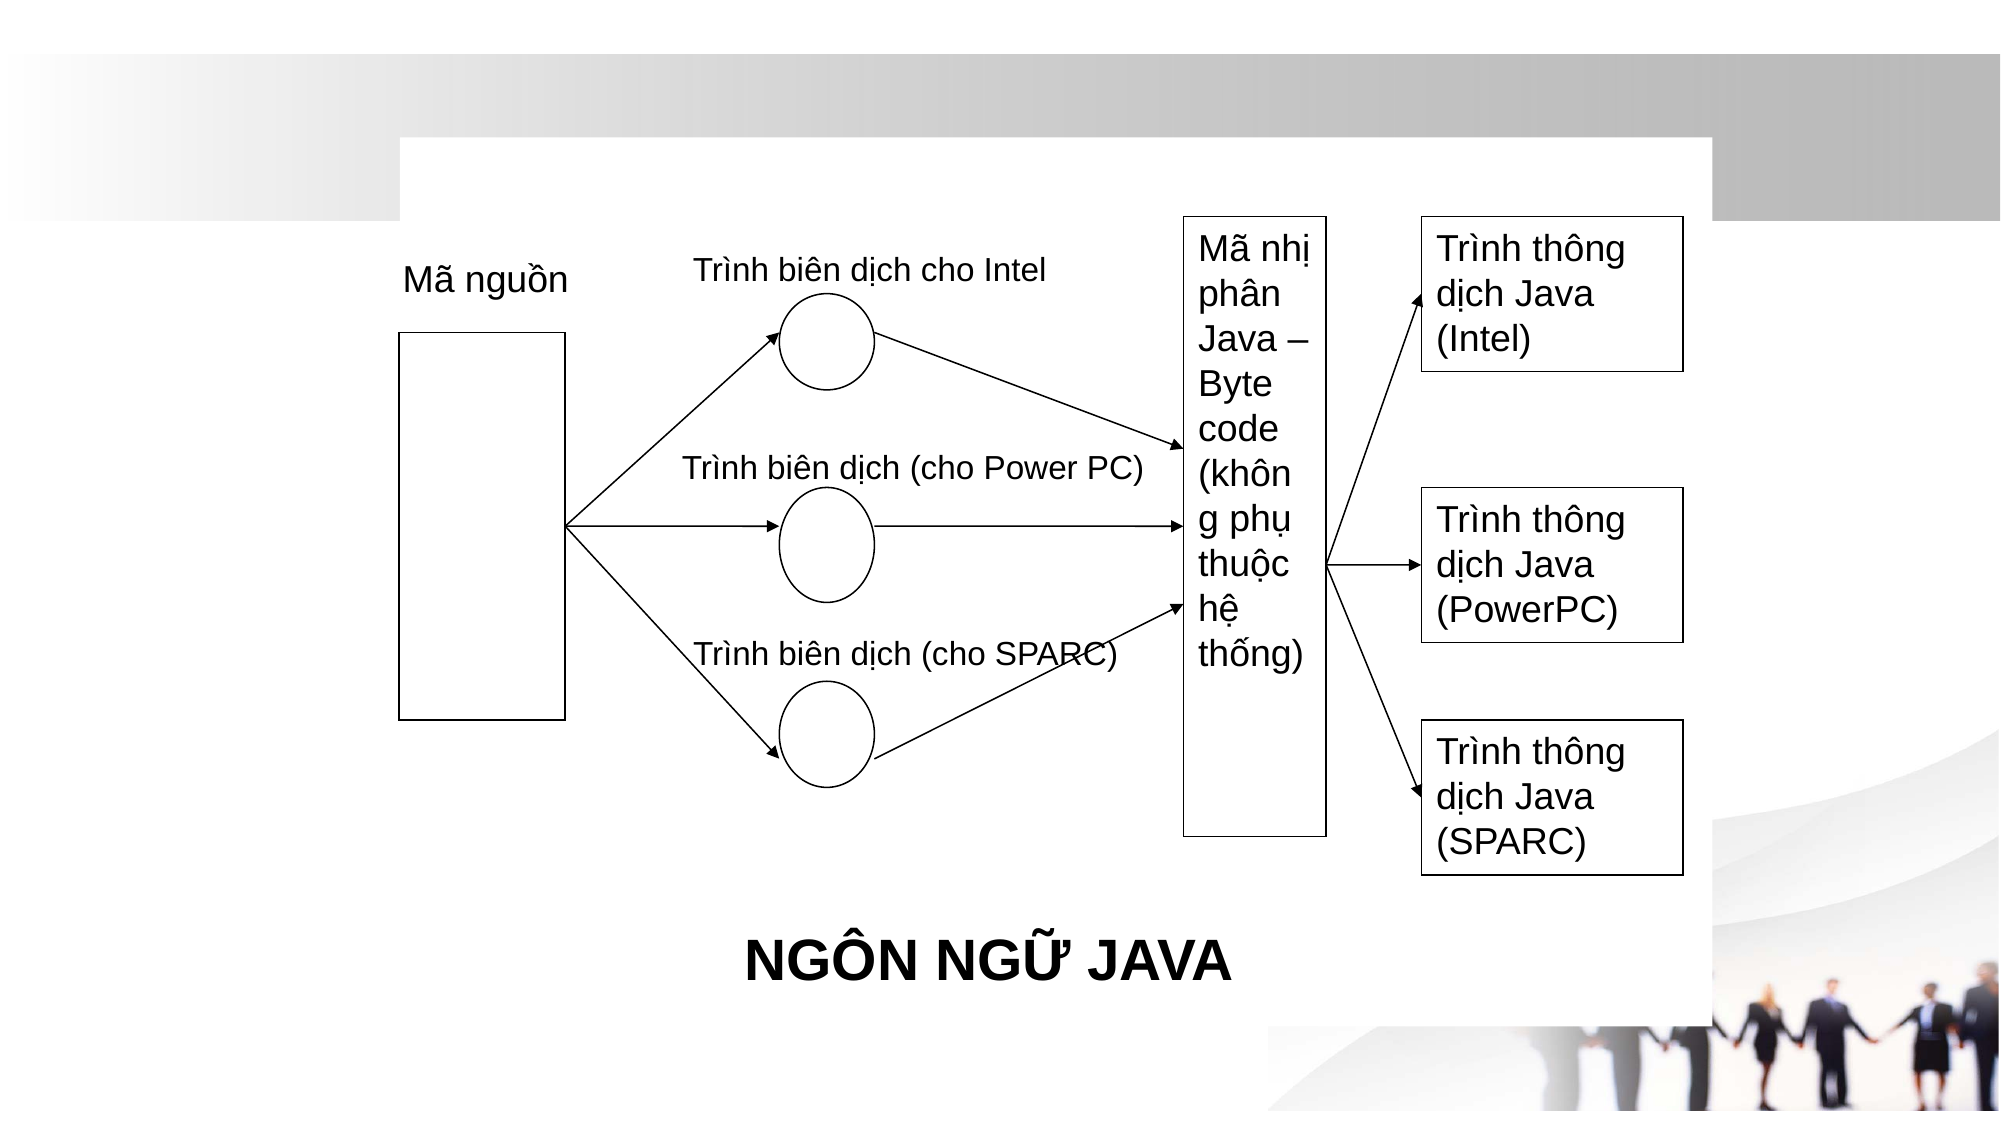

Mã nhị phân Java – Byte code
(không phụ thuộc hệ thống)
Trình thông dịch Java (Intel)

Trình thông dịch Java (PowerPC)

Trình thông dịch Java (SPARC)

Trình biên dịch cho Intel
Mã nguồn
Trình biên dịch (cho Power PC)
Trình biên dịch (cho SPARC)
NGÔN NGỮ JAVA